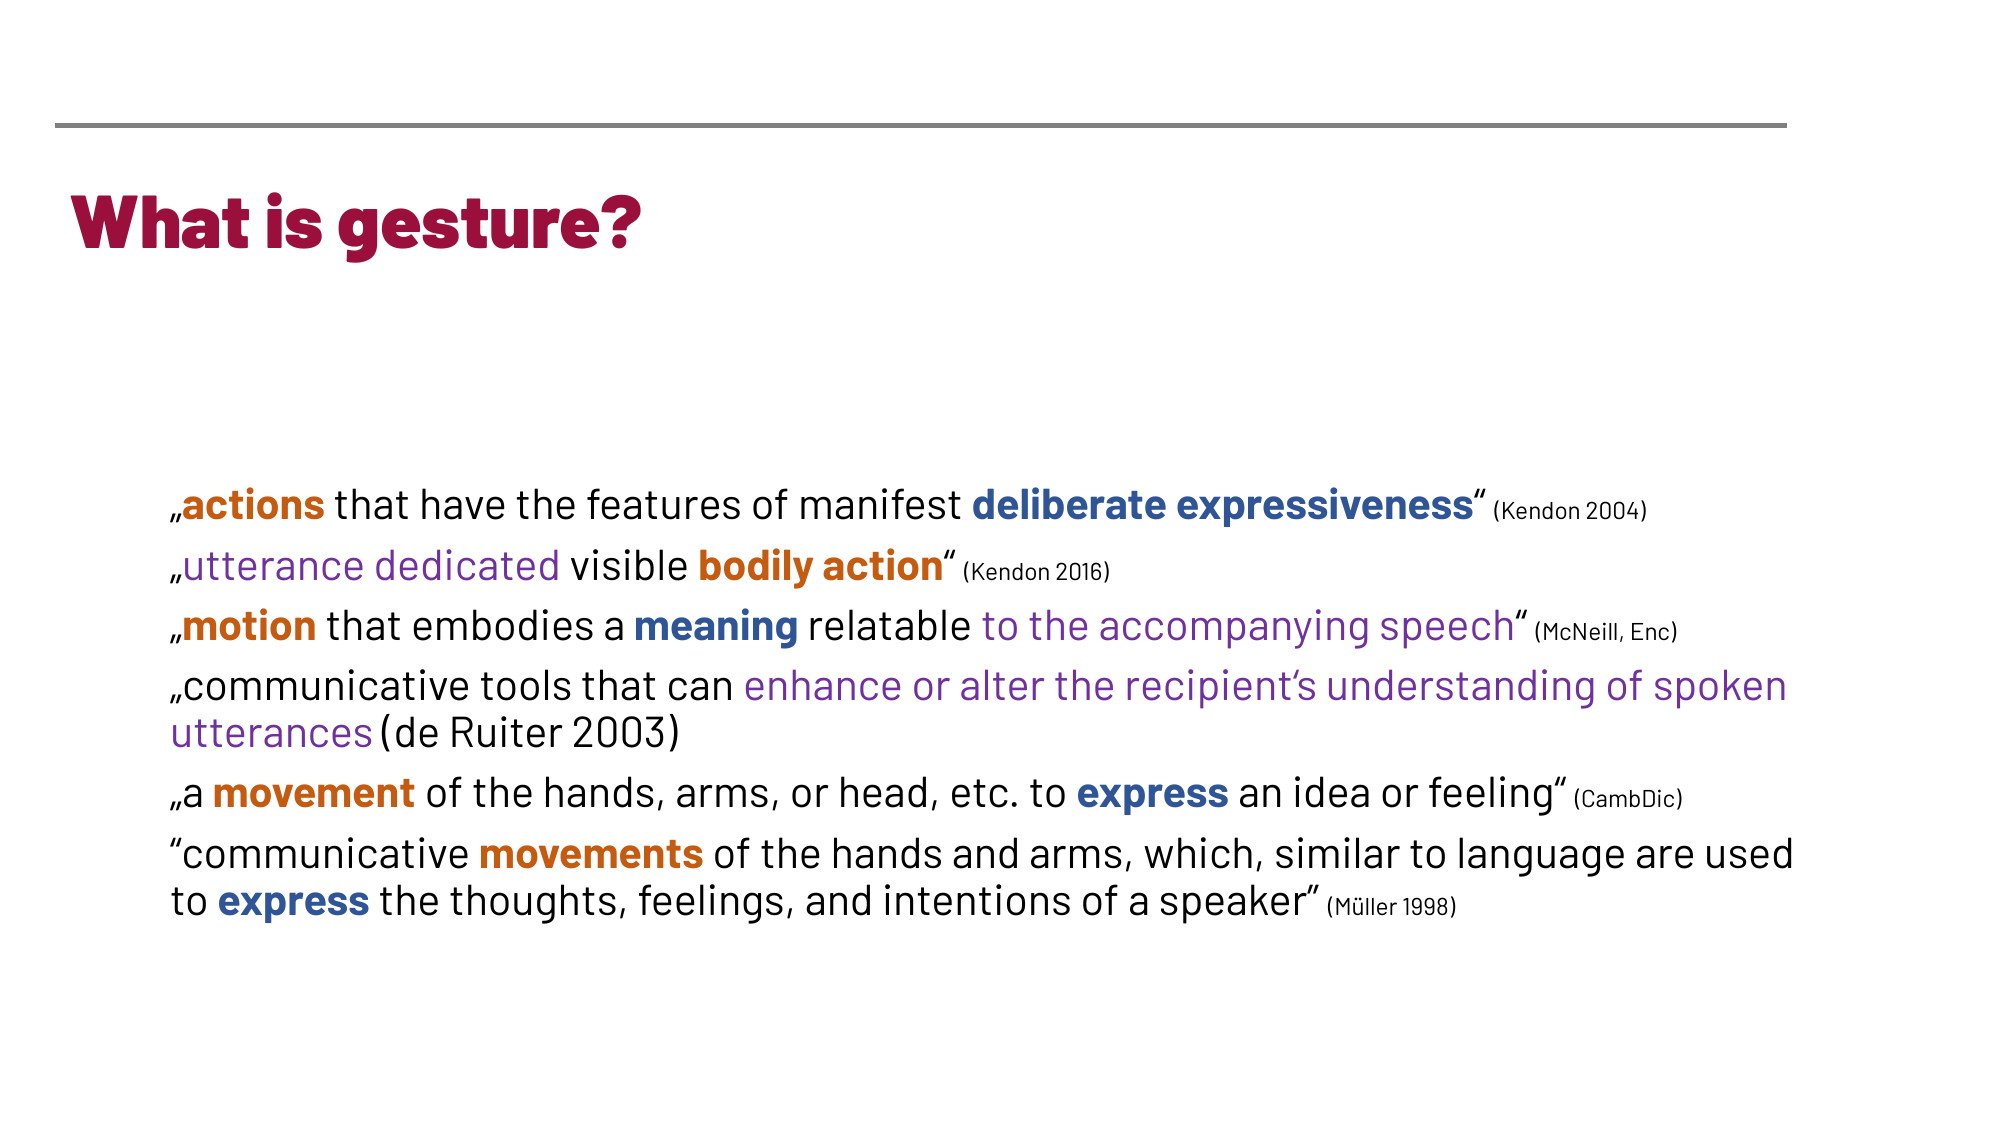

# What is gesture?
„actions that have the features of manifest deliberate expressiveness“ (Kendon 2004)
„utterance dedicated visible bodily action“ (Kendon 2016)
„motion that embodies a meaning relatable to the accompanying speech“ (McNeill, Enc)
„communicative tools that can enhance or alter the recipient‘s understanding of spoken utterances (de Ruiter 2003)
„a movement of the hands, arms, or head, etc. to express an idea or feeling“ (CambDic)
“communicative movements of the hands and arms, which, similar to language are used to express the thoughts, feelings, and intentions of a speaker” (Müller 1998)